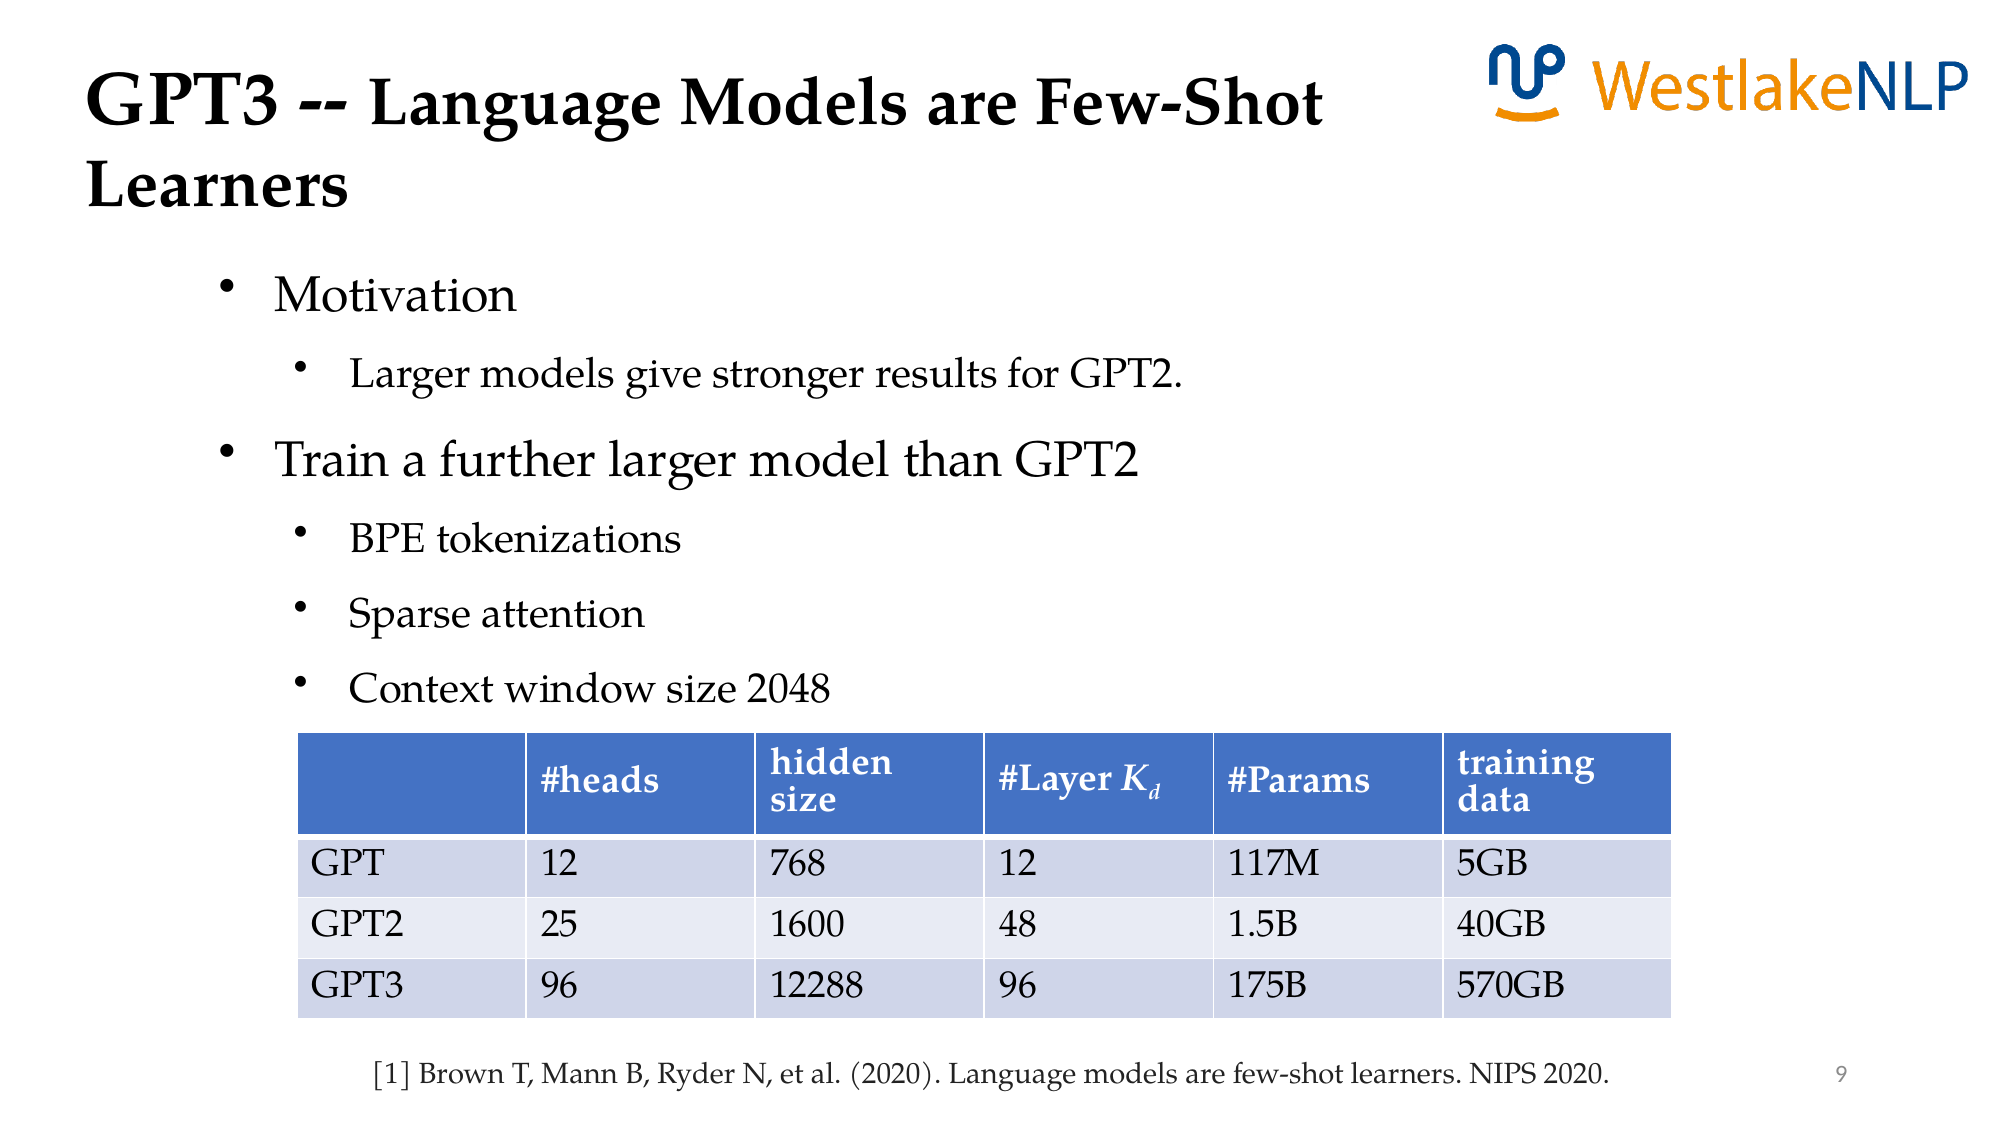

GPT3 -- Language Models are Few-Shot Learners
Motivation
Larger models give stronger results for GPT2.
Train a further larger model than GPT2
BPE tokenizations
Sparse attention
Context window size 2048
|  | #heads | hidden size | #Layer Kd | #Params | training data |
| --- | --- | --- | --- | --- | --- |
| GPT | 12 | 768 | 12 | 117M | 5GB |
| GPT2 | 25 | 1600 | 48 | 1.5B | 40GB |
| GPT3 | 96 | 12288 | 96 | 175B | 570GB |
9
[1] Brown T, Mann B, Ryder N, et al. (2020). Language models are few-shot learners. NIPS 2020.